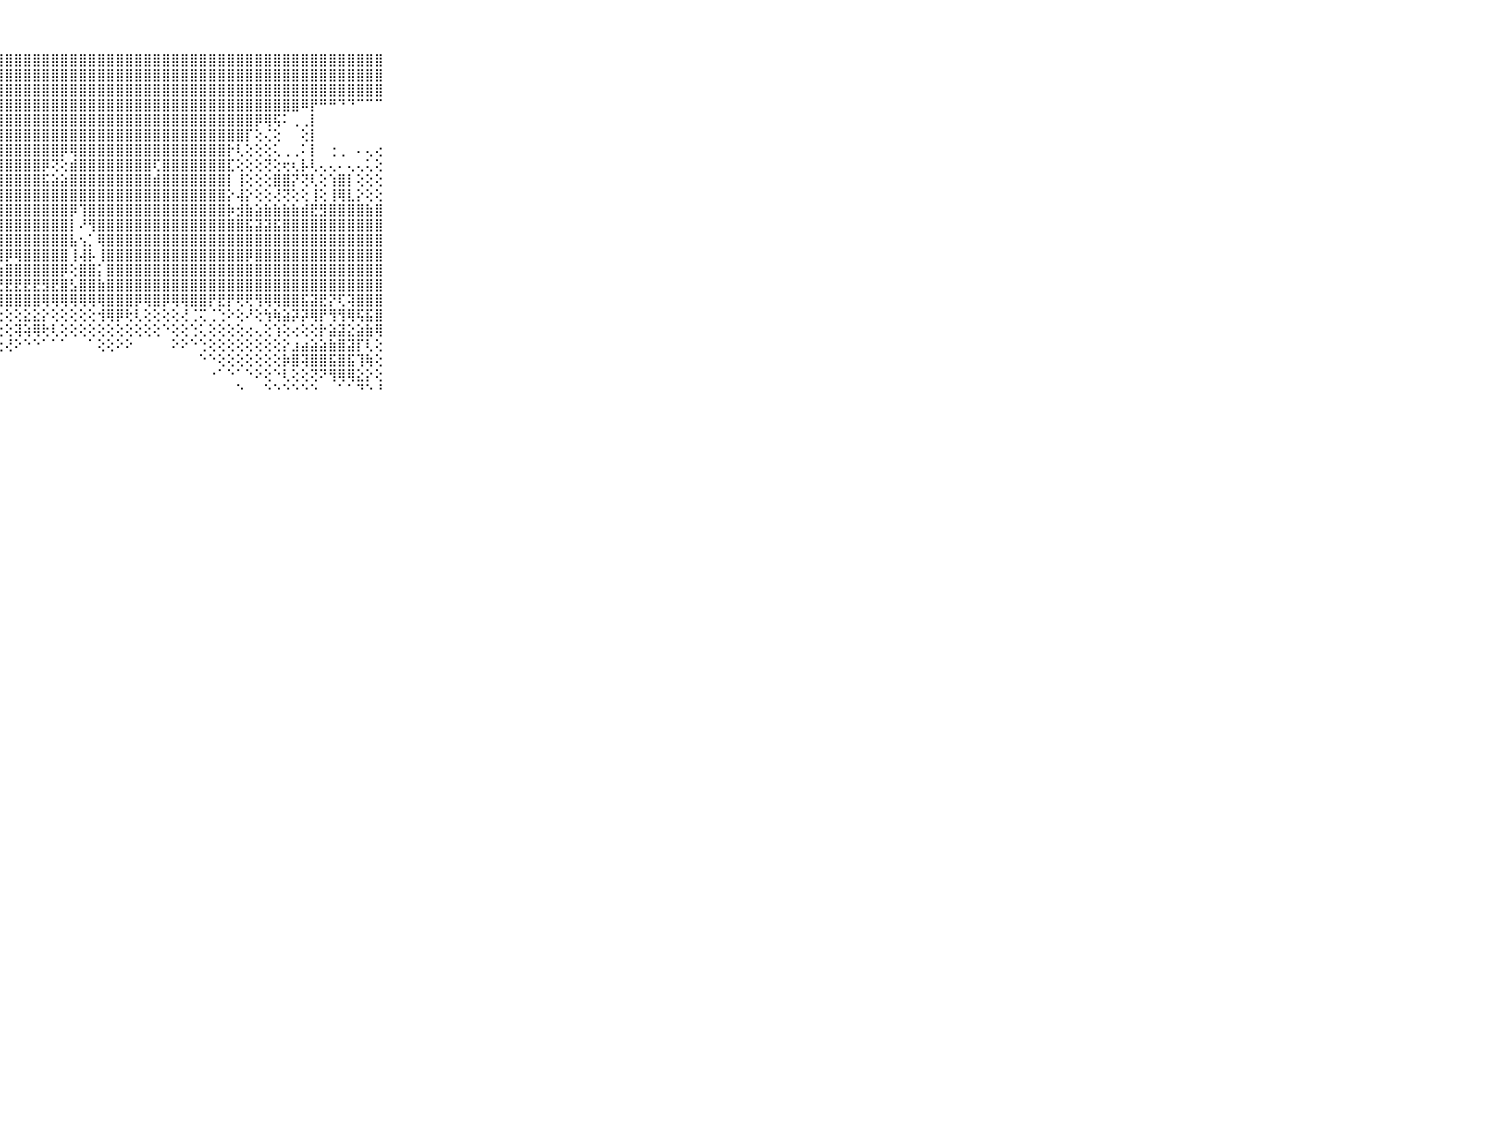

⠀⠀⠀⠀⠀⠀⠀⠀⠀⠀⠀⣿⣿⣿⣿⣿⣿⣿⣿⣿⣿⣿⣿⣿⣿⣿⣿⣿⣿⣿⣿⣿⣿⣿⣿⣿⣿⣿⣿⣿⣿⣿⣿⣿⣿⣿⣿⣿⣿⣿⣿⣿⣿⣿⣿⣿⣿⣿⣿⣿⣿⣿⣿⣿⣿⣿⣿⣿⣿⠀⠀⠀⠀⠀⠀⠀⠀⠀⠀⠀⠀
⠀⠀⠀⠀⠀⠀⠀⠀⠀⠀⠀⢾⣿⣿⣿⣿⣿⣿⣿⣿⣿⣿⣿⣿⣿⣿⣿⣿⣿⣿⣿⣿⣿⣿⣿⣿⣿⣿⣿⣿⣿⣿⣿⣿⣿⣿⣿⣿⣿⣿⣿⣿⣿⣿⣿⣿⣿⣿⣿⣿⣿⣿⣿⣿⣿⣿⣿⣿⣿⠀⠀⠀⠀⠀⠀⠀⠀⠀⠀⠀⠀
⠀⠀⠀⠀⠀⠀⠀⠀⠀⠀⠀⣿⣿⣿⣿⣿⣿⣿⣿⣿⣿⣿⣿⣿⣿⣿⣿⣿⣿⣿⣿⣿⣿⣿⣿⣿⣿⣿⣿⣿⣿⣿⣿⣿⣿⣿⣿⣿⣿⣿⣿⣿⣿⣿⣿⣿⣿⣿⣿⣿⣿⣿⣿⣿⣿⣿⣿⣿⣿⠀⠀⠀⠀⠀⠀⠀⠀⠀⠀⠀⠀
⠀⠀⠀⠀⠀⠀⠀⠀⠀⠀⠀⢿⢿⣿⣿⣿⣿⣿⣿⣿⣿⣿⣿⣿⣿⣿⣿⣿⣿⣿⣿⣿⣿⣿⣿⣿⣿⣿⣿⣿⣿⣿⣿⣿⣿⣿⣿⣿⣿⣿⣿⣿⣿⣿⣿⣿⣿⣿⣿⣿⠿⡟⠛⠛⠙⠙⠉⠉⠉⠀⠀⠀⠀⠀⠀⠀⠀⠀⠀⠀⠀
⠀⠀⠀⠀⠀⠀⠀⠀⠀⠀⠀⣿⣿⣿⣿⣿⣿⣿⣿⣷⣿⣿⣿⣿⣿⣿⣿⣿⣿⣿⣿⣿⣿⣿⣿⣿⣿⣿⣿⣿⣿⣿⣿⣿⣿⣿⣿⣿⣿⣿⣿⣿⣿⣿⣿⡿⢿⢯⠅⢀⢀⡇⠀⠀⠀⠀⠀⠀⠀⠀⠀⠀⠀⠀⠀⠀⠀⠀⠀⠀⠀
⠀⠀⠀⠀⠀⠀⠀⠀⠀⠀⠀⣿⣿⣿⣿⣿⣿⣿⣿⣿⣿⣿⣿⣿⣿⣿⣿⣿⣿⣿⣿⣿⣿⣿⣿⣿⣿⣿⣿⣿⣿⣿⣿⣿⣿⣿⣿⣿⣿⣿⣿⣿⣿⣿⡏⢕⢌⢕⠀⠀⢕⡇⠀⠀⠀⠀⠀⠀⠀⠀⠀⠀⠀⠀⠀⠀⠀⠀⠀⠀⠀
⠀⠀⠀⠀⠀⠀⠀⠀⠀⠀⠀⣿⣿⣿⣿⣿⡿⡿⡿⣿⣿⣿⣿⣿⣿⣿⣿⣿⣿⣿⣿⣿⣿⣿⡿⢿⣿⣿⣿⣿⣿⣿⣿⣿⣿⣿⣿⣿⣿⣿⣿⣿⡗⢇⢕⢕⢕⢅⢀⢀⠅⡇⠀⢐⢀⠀⠄⢄⢔⠀⠀⠀⠀⠀⠀⠀⠀⠀⠀⠀⠀
⠀⠀⠀⠀⠀⠀⠀⠀⠀⠀⠀⣿⣿⣿⣿⣿⣿⣿⣿⣿⣿⣿⣿⣿⣿⣿⣿⣿⣿⣿⣿⣿⡿⢝⢕⣾⣿⣿⣿⣿⣿⣿⣿⣿⢏⣿⣿⣿⣿⣿⣿⣿⣏⢕⢕⢕⢝⢕⢖⢆⡧⢇⢄⢄⠄⢄⢄⢅⢕⠀⠀⠀⠀⠀⠀⠀⠀⠀⠀⠀⠀
⠀⠀⠀⠀⠀⠀⠀⠀⠀⠀⠀⣿⣿⣿⣿⣿⣿⣿⣿⣿⣿⣿⣿⣿⡿⣿⣿⣿⣿⣿⣿⣿⣯⣵⣵⣿⣿⣿⣿⣿⣿⣿⣿⣿⣾⣿⣿⣿⣿⣿⣿⣿⡇⢸⢕⢕⢕⣿⣿⡝⢝⢇⢕⢱⣿⡇⢕⢕⢕⠀⠀⠀⠀⠀⠀⠀⠀⠀⠀⠀⠀
⠀⠀⠀⠀⠀⠀⠀⠀⠀⠀⠀⣿⣿⣿⣿⣿⣿⣿⣿⣿⣿⣿⣿⣿⣿⣿⣿⣿⣿⣿⣿⣿⣿⣿⣿⣿⣿⣿⣿⣿⣿⣿⣿⣿⣿⣿⣿⣿⣿⣿⣿⣿⡕⢼⡕⢕⢕⢜⢝⢕⢕⢸⢕⢸⢿⣇⡕⢕⢕⠀⠀⠀⠀⠀⠀⠀⠀⠀⠀⠀⠀
⠀⠀⠀⠀⠀⠀⠀⠀⠀⠀⠀⣿⣿⣿⣿⣿⣿⣿⣿⣿⣿⣿⣿⣿⣿⣿⣿⣿⣿⣿⣿⣿⣿⣿⣿⡿⢹⣿⣿⣿⣿⣿⣿⣿⣿⣿⣿⣿⣿⣿⣿⣿⡷⣺⣷⣵⣷⣷⣷⣷⣾⣟⣻⣿⣿⣿⣿⣷⣿⠀⠀⠀⠀⠀⠀⠀⠀⠀⠀⠀⠀
⠀⠀⠀⠀⠀⠀⠀⠀⠀⠀⠀⣿⣿⣿⣿⣿⣿⣿⣿⣿⣿⣿⣿⣿⣗⣿⣿⣿⣿⣿⣿⣿⣿⣿⣿⡇⠜⢻⣿⣿⣿⣿⣿⣿⣿⣿⣿⣿⣿⣿⣿⣿⣿⣿⣯⣽⣽⣯⣿⣿⣿⣿⣿⣿⣿⣿⣿⣿⣿⠀⠀⠀⠀⠀⠀⠀⠀⠀⠀⠀⠀
⠀⠀⠀⠀⠀⠀⠀⠀⠀⠀⠀⣿⣿⣿⣿⣿⣿⣿⣿⣿⣿⣿⣿⣿⣿⣿⣿⣿⣿⣿⣿⣿⣿⣿⣿⣧⢢⡁⢿⣿⣿⣿⣿⣿⣿⣿⣿⣿⣿⣿⣿⣿⣿⣿⣿⣿⣿⣿⣿⣿⣿⣿⣿⣿⣿⣿⣿⣿⣿⠀⠀⠀⠀⠀⠀⠀⠀⠀⠀⠀⠀
⠀⠀⠀⠀⠀⠀⠀⠀⠀⠀⠀⣿⣿⣿⣿⣿⣿⣿⣿⣿⣿⣿⣿⣿⢿⣽⣿⣿⡿⢿⣿⣿⣿⣿⣿⢸⢼⡧⢸⣿⣿⣿⣿⣿⣿⣿⣿⣿⣿⣿⣿⣿⣿⣿⡿⣿⣿⣿⣿⣿⣿⣿⣿⣿⣿⣿⣿⣿⣿⠀⠀⠀⠀⠀⠀⠀⠀⠀⠀⠀⠀
⠀⠀⠀⠀⠀⠀⠀⠀⠀⠀⠀⣿⣿⣿⣿⣿⣿⣿⣿⣿⣿⣿⣿⣿⣯⣿⣷⣷⣿⣿⣿⣿⣿⣿⡿⢕⣿⣿⡅⣿⣿⣿⣿⣿⣿⣿⣿⣿⣿⣿⣿⣿⣿⣿⣿⣿⣿⣿⣿⣿⣿⣿⣿⣿⣿⣿⣿⣿⣿⠀⠀⠀⠀⠀⠀⠀⠀⠀⠀⠀⠀
⠀⠀⠀⠀⠀⠀⠀⠀⠀⠀⠀⣿⣿⣯⣽⣿⣷⣿⣿⣿⣿⣿⣿⣿⣿⣿⣿⣟⣟⣟⣟⣟⣻⣟⣿⣣⣿⣿⣷⣿⣿⣿⣿⣿⣿⣿⣿⣿⣿⣿⣿⣿⣿⣿⣿⣿⣿⣿⣿⣿⣿⣿⣿⣿⣿⣿⣿⣿⣿⠀⠀⠀⠀⠀⠀⠀⠀⠀⠀⠀⠀
⠀⠀⠀⠀⠀⠀⠀⠀⠀⠀⠀⣿⣿⣿⣿⣿⣿⣿⣿⣿⣿⣿⣿⣿⣿⣿⣿⣿⣿⣿⣿⣿⢿⢿⢿⢿⢿⢿⢿⣿⣿⣿⡿⢿⣿⡿⢿⢿⣿⣿⡟⣟⡟⢟⢟⢻⢿⢿⣿⣿⣯⣽⣟⡝⢏⢽⣿⣿⣿⠀⠀⠀⠀⠀⠀⠀⠀⠀⠀⠀⠀
⠀⠀⠀⠀⠀⠀⠀⠀⠀⠀⠀⢙⢝⢝⢝⢕⢝⢿⢟⢝⢝⣵⡾⣷⣿⢕⢕⢕⢕⢕⣕⣕⡕⢕⢕⢕⢕⢕⢺⢿⡿⢗⢇⢕⢕⢕⢕⢜⢈⢍⢈⢑⠕⢕⠜⢕⢳⢷⣵⡽⡽⢿⡟⢻⢻⢿⢯⣯⣿⠀⠀⠀⠀⠀⠀⠀⠀⠀⠀⠀⠀
⠀⠀⠀⠀⠀⠀⠀⠀⠀⠀⠀⢕⢕⢕⢕⢕⢕⢕⢕⢕⢕⢕⢕⡕⡕⢕⣱⢕⢕⢽⢵⢿⢗⢇⢕⢕⢕⢕⢕⢕⢕⢕⢕⢕⢕⠑⢕⢕⢑⢅⢕⢕⢕⢕⢔⢄⢕⢱⢕⢔⢕⢕⡗⣵⣽⣕⣵⣷⢿⠀⠀⠀⠀⠀⠀⠀⠀⠀⠀⠀⠀
⠀⠀⠀⠀⠀⠀⠀⠀⠀⠀⠀⠑⢕⢕⢕⢕⢕⢕⢕⢕⢕⢕⢕⢕⢕⢕⢕⢕⢜⠕⠑⠑⠁⠁⠁⠀⠀⠁⢕⢕⠕⠕⠀⠀⠀⠀⠕⠕⠑⢑⢕⢕⢕⢕⢕⢕⢕⢕⡕⣰⣴⣵⣵⣷⣿⣽⡏⢇⢕⠀⠀⠀⠀⠀⠀⠀⠀⠀⠀⠀⠀
⠀⠀⠀⠀⠀⠀⠀⠀⠀⠀⠀⠀⠑⠕⢕⢕⢕⢕⢕⠕⠕⠕⠑⠑⠑⠀⠀⠀⠀⠀⠀⠀⠀⠀⠀⠀⠀⠀⠀⠀⠀⠀⠀⠀⠀⠀⠀⠀⠀⠑⠑⢕⢕⢕⢕⢕⢕⢕⡷⣿⢽⣿⣿⣯⣿⣯⢹⢷⢕⠀⠀⠀⠀⠀⠀⠀⠀⠀⠀⠀⠀
⠀⠀⠀⠀⠀⠀⠀⠀⠀⠀⠀⠀⠀⠀⠀⠀⠀⠁⠀⠀⠀⠀⠀⠀⠀⠀⠀⠀⠀⠀⠀⠀⠀⠀⠀⠀⠀⠀⠀⠀⠀⠀⠀⠀⠀⠀⠀⠀⠀⠀⠐⠁⠑⠁⠑⠕⢕⠑⢇⢕⢕⢝⠝⢻⢿⢿⣕⡕⢕⠀⠀⠀⠀⠀⠀⠀⠀⠀⠀⠀⠀
⠀⠀⠀⠀⠀⠀⠀⠀⠀⠀⠀⠀⠀⠀⠀⠀⠀⠀⠀⠀⠀⠀⠀⠀⠀⠀⠀⠀⠀⠀⠀⠀⠀⠀⠀⠀⠀⠀⠀⠀⠀⠀⠀⠀⠀⠀⠀⠀⠀⠀⠀⠀⠀⠑⠀⠀⠑⠑⠑⠑⠑⠑⠀⠀⠁⠁⠙⠑⠘⠀⠀⠀⠀⠀⠀⠀⠀⠀⠀⠀⠀